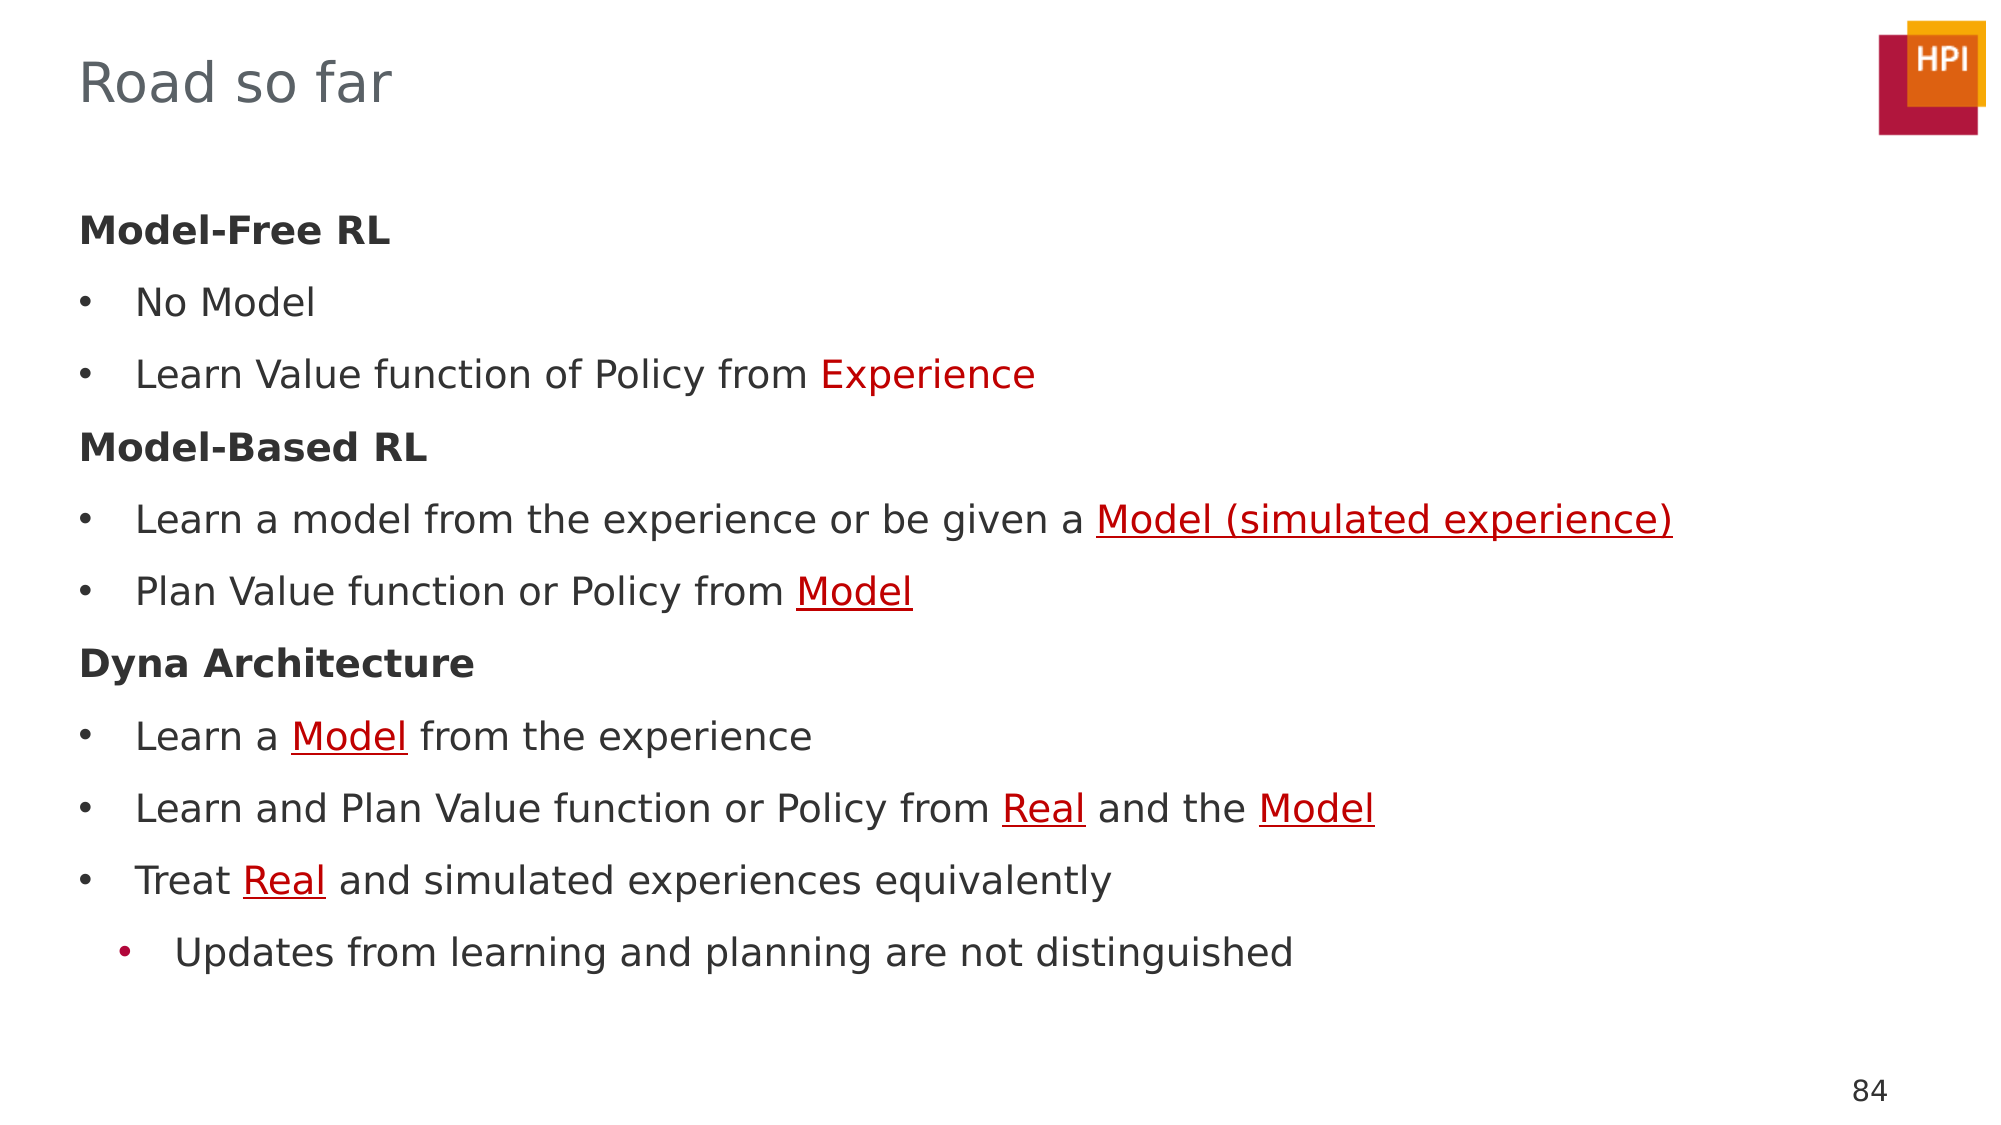

# Road so far
Model-Free RL
No Model
Learn Value function of Policy from Experience
Model-Based RL
Learn a model from the experience or be given a Model (simulated experience)
Plan Value function or Policy from Model
Dyna Architecture
Learn a Model from the experience
Learn and Plan Value function or Policy from Real and the Model
Treat Real and simulated experiences equivalently
Updates from learning and planning are not distinguished
84